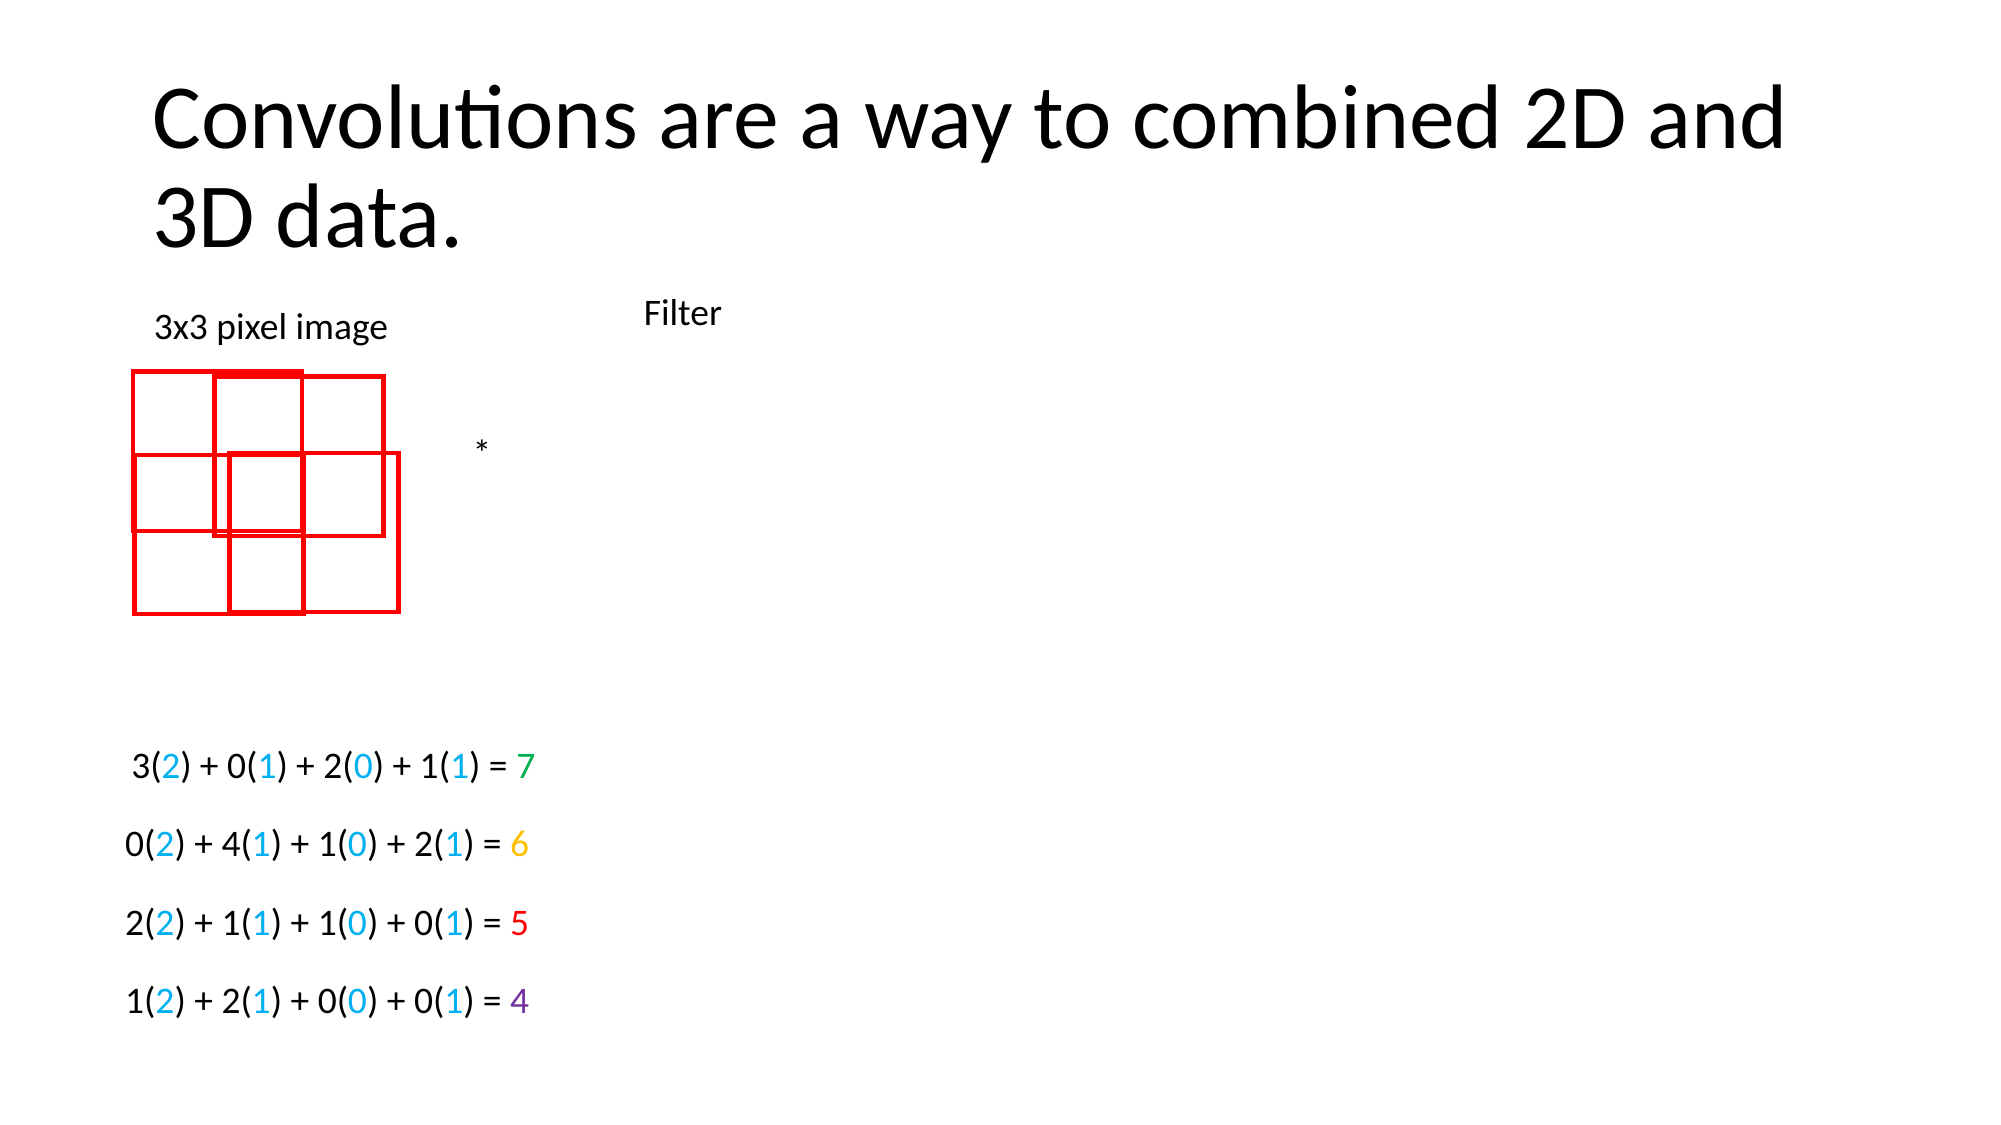

# Convolutions are a way to combined 2D and 3D data.
Filter
3x3 pixel image

*

3(2) + 0(1) + 2(0) + 1(1) = 7
0(2) + 4(1) + 1(0) + 2(1) = 6
2(2) + 1(1) + 1(0) + 0(1) = 5
1(2) + 2(1) + 0(0) + 0(1) = 4